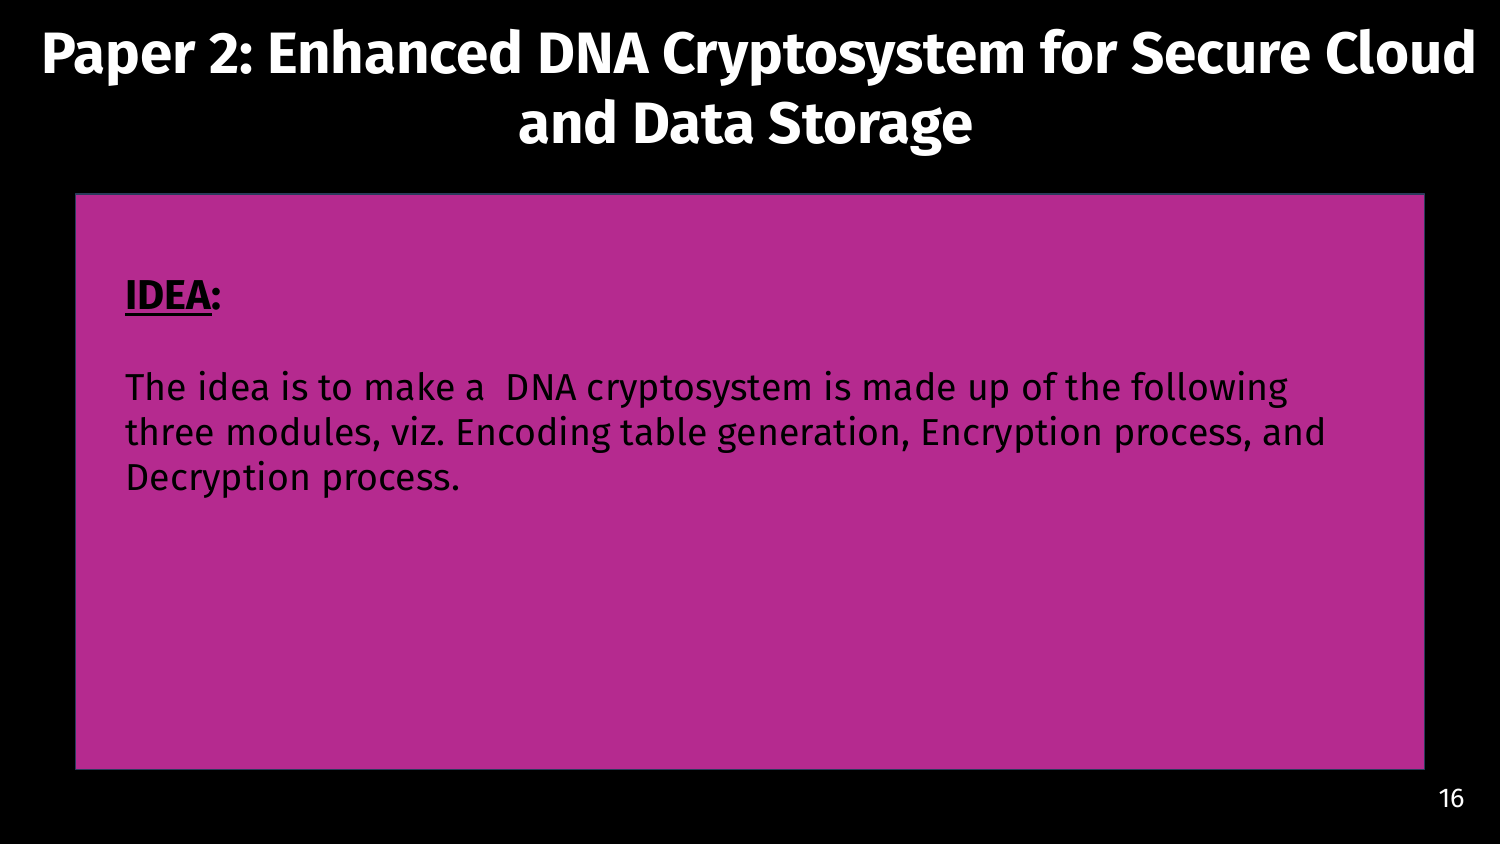

Paper 2: Enhanced DNA Cryptosystem for Secure Cloud
and Data Storage

IDEA:

The idea is to make a  DNA cryptosystem is made up of the following three modules, viz. Encoding table generation, Encryption process, and Decryption process.
16